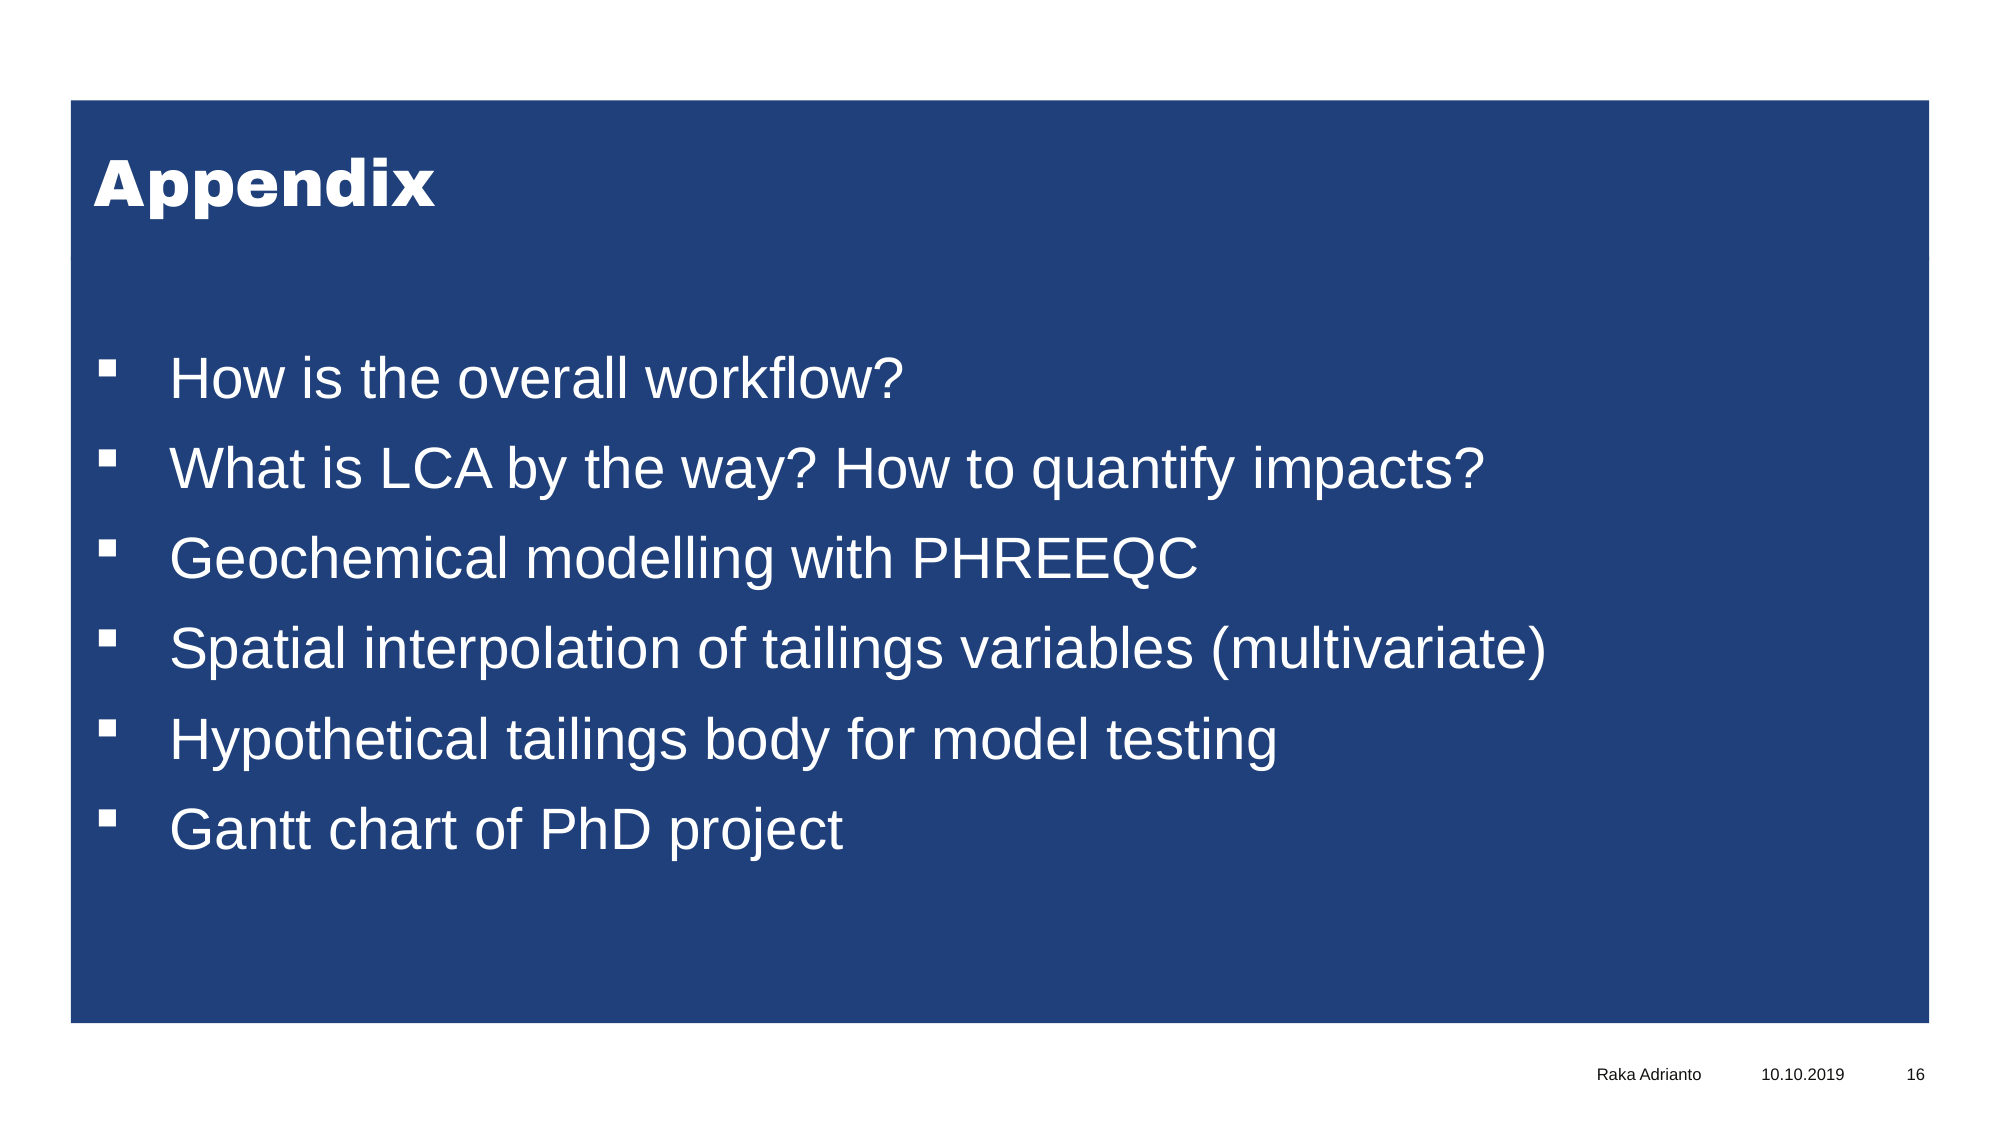

# Appendix
How is the overall workflow?
What is LCA by the way? How to quantify impacts?
Geochemical modelling with PHREEQC
Spatial interpolation of tailings variables (multivariate)
Hypothetical tailings body for model testing
Gantt chart of PhD project

Raka Adrianto
10.10.2019
16